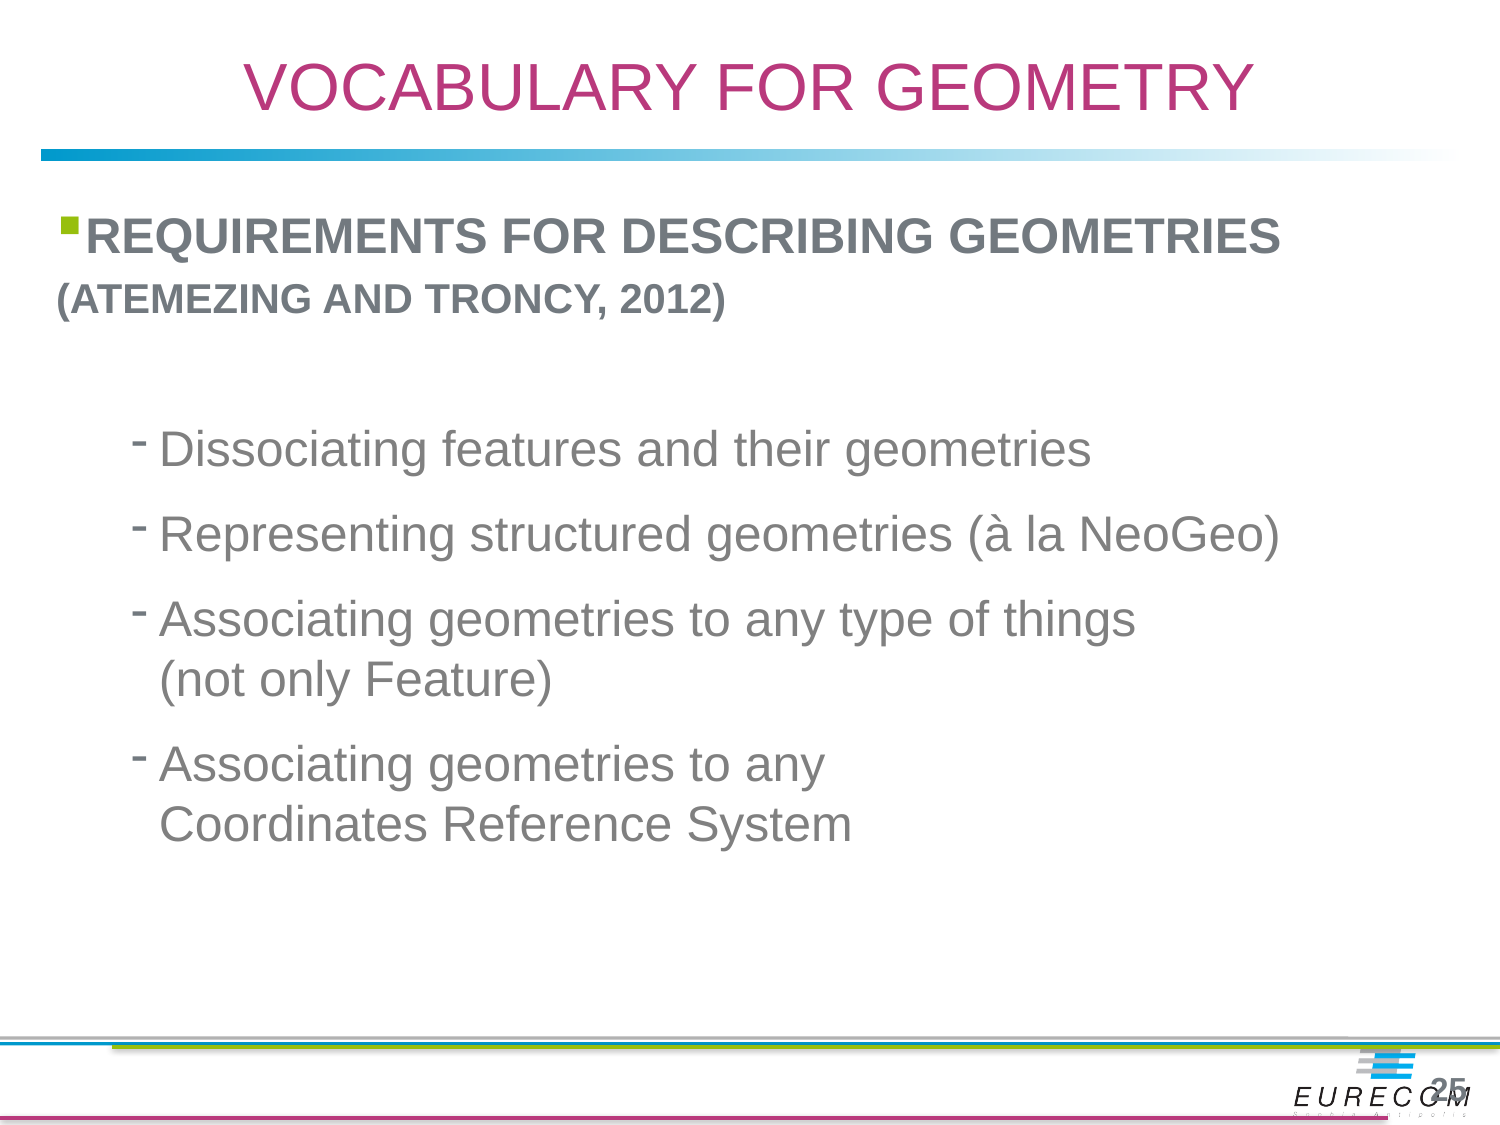

# Vocabulary for geometry
Requirements for describing geometries
(Atemezing and Troncy, 2012)

Dissociating features and their geometries
Representing structured geometries (à la NeoGeo)
Associating geometries to any type of things
(not only Feature)
Associating geometries to any
Coordinates Reference System